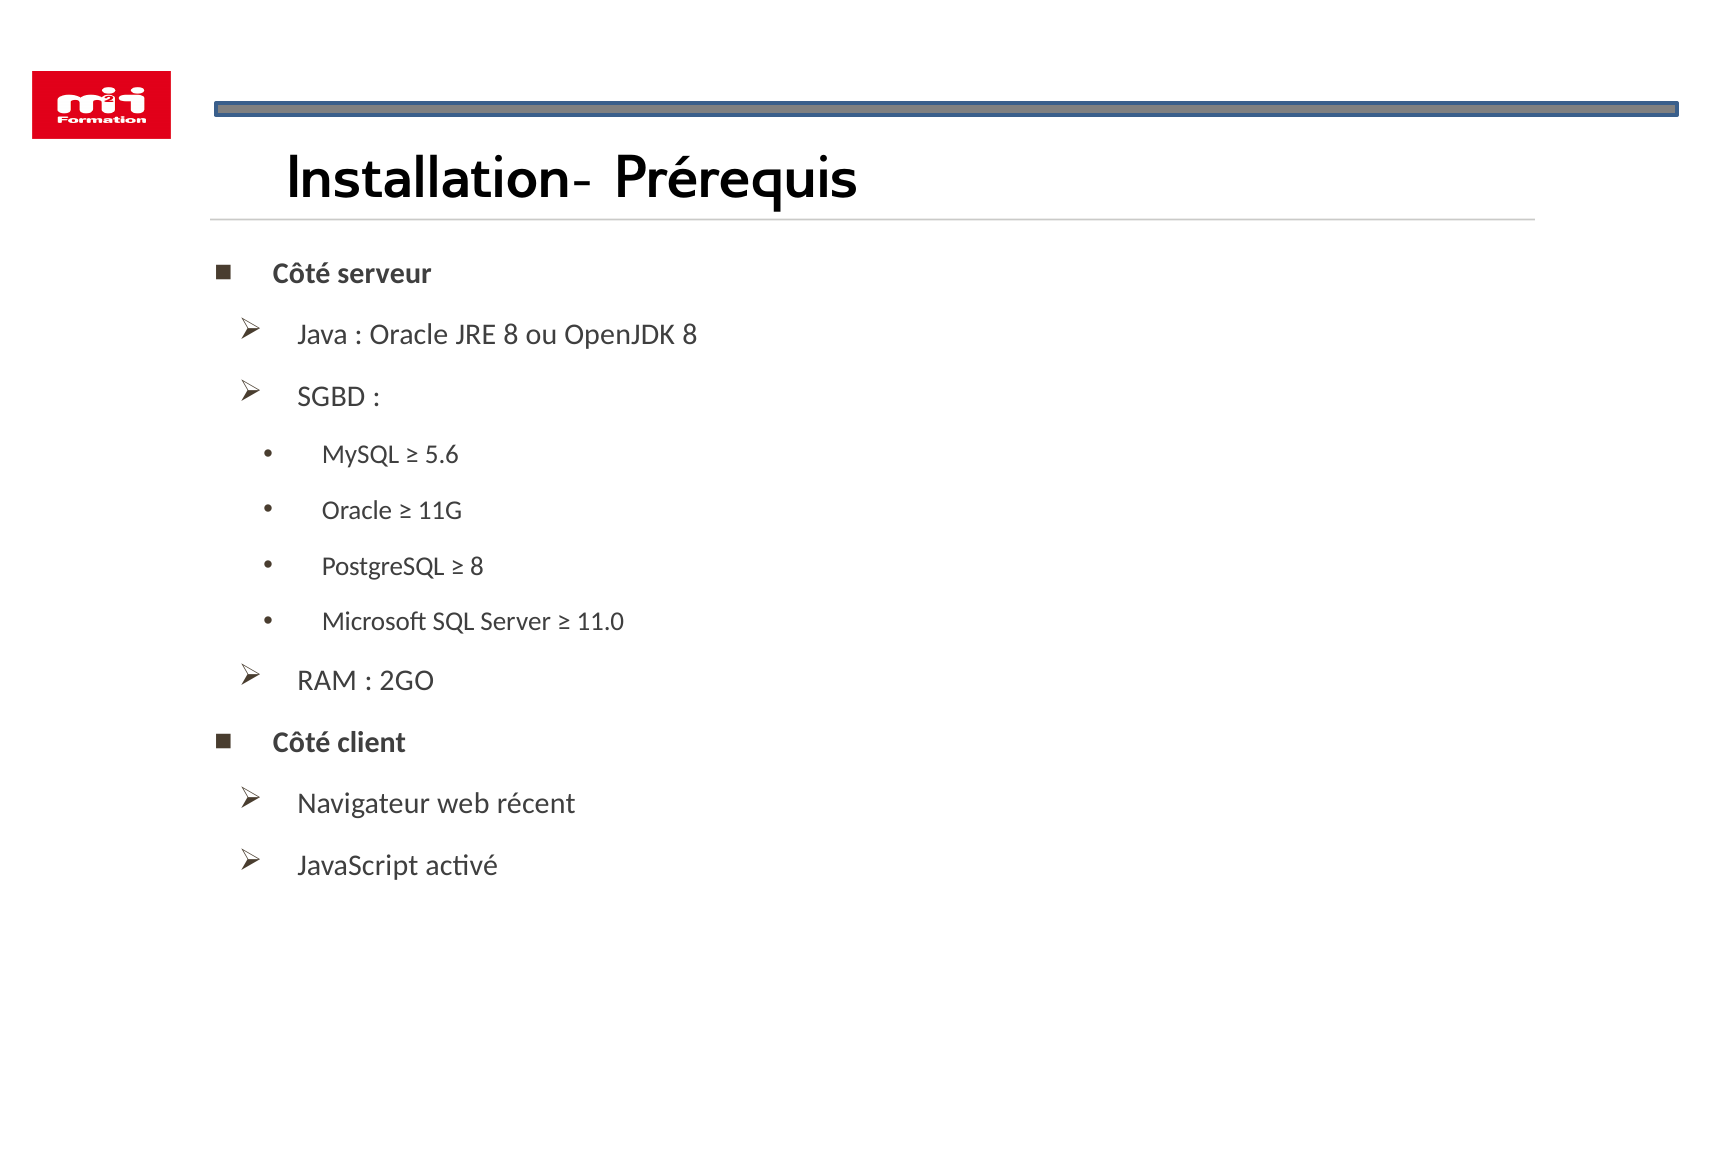

# Installation- Prérequis

Côté serveur
Java : Oracle JRE 8 ou OpenJDK 8
SGBD :
MySQL ≥ 5.6
Oracle ≥ 11G
PostgreSQL ≥ 8
Microsoft SQL Server ≥ 11.0
RAM : 2GO
Côté client
Navigateur web récent
JavaScript activé
103